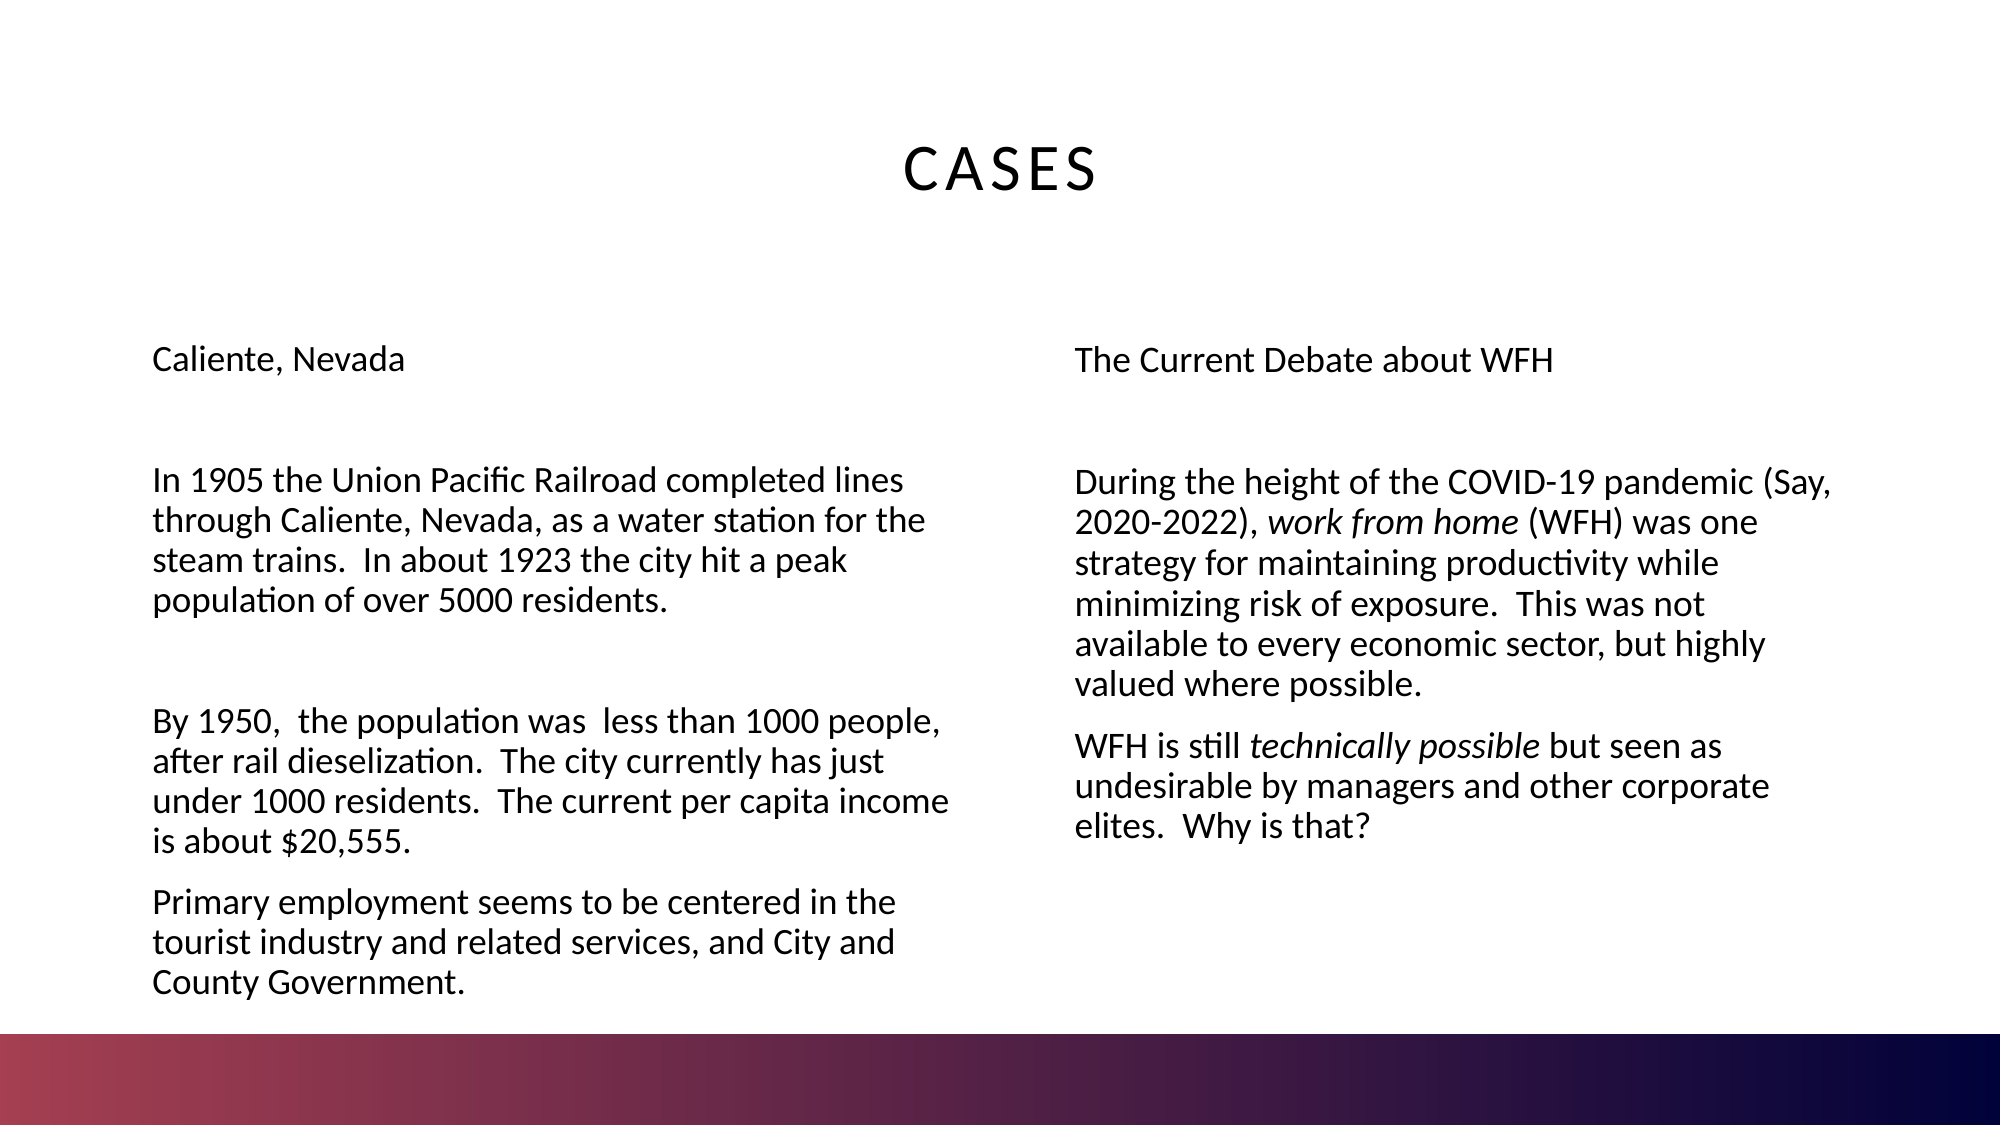

# CASES
The Current Debate about WFH

During the height of the COVID-19 pandemic (Say, 2020-2022), work from home (WFH) was one strategy for maintaining productivity while minimizing risk of exposure.  This was not available to every economic sector, but highly valued where possible.
WFH is still technically possible but seen as undesirable by managers and other corporate elites.  Why is that?
Caliente, Nevada

In 1905 the Union Pacific Railroad completed lines through Caliente, Nevada, as a water station for the steam trains.  In about 1923 the city hit a peak population of over 5000 residents.

By 1950,  the population was  less than 1000 people, after rail dieselization.  The city currently has just under 1000 residents.  The current per capita income is about $20,555.
Primary employment seems to be centered in the tourist industry and related services, and City and County Government.